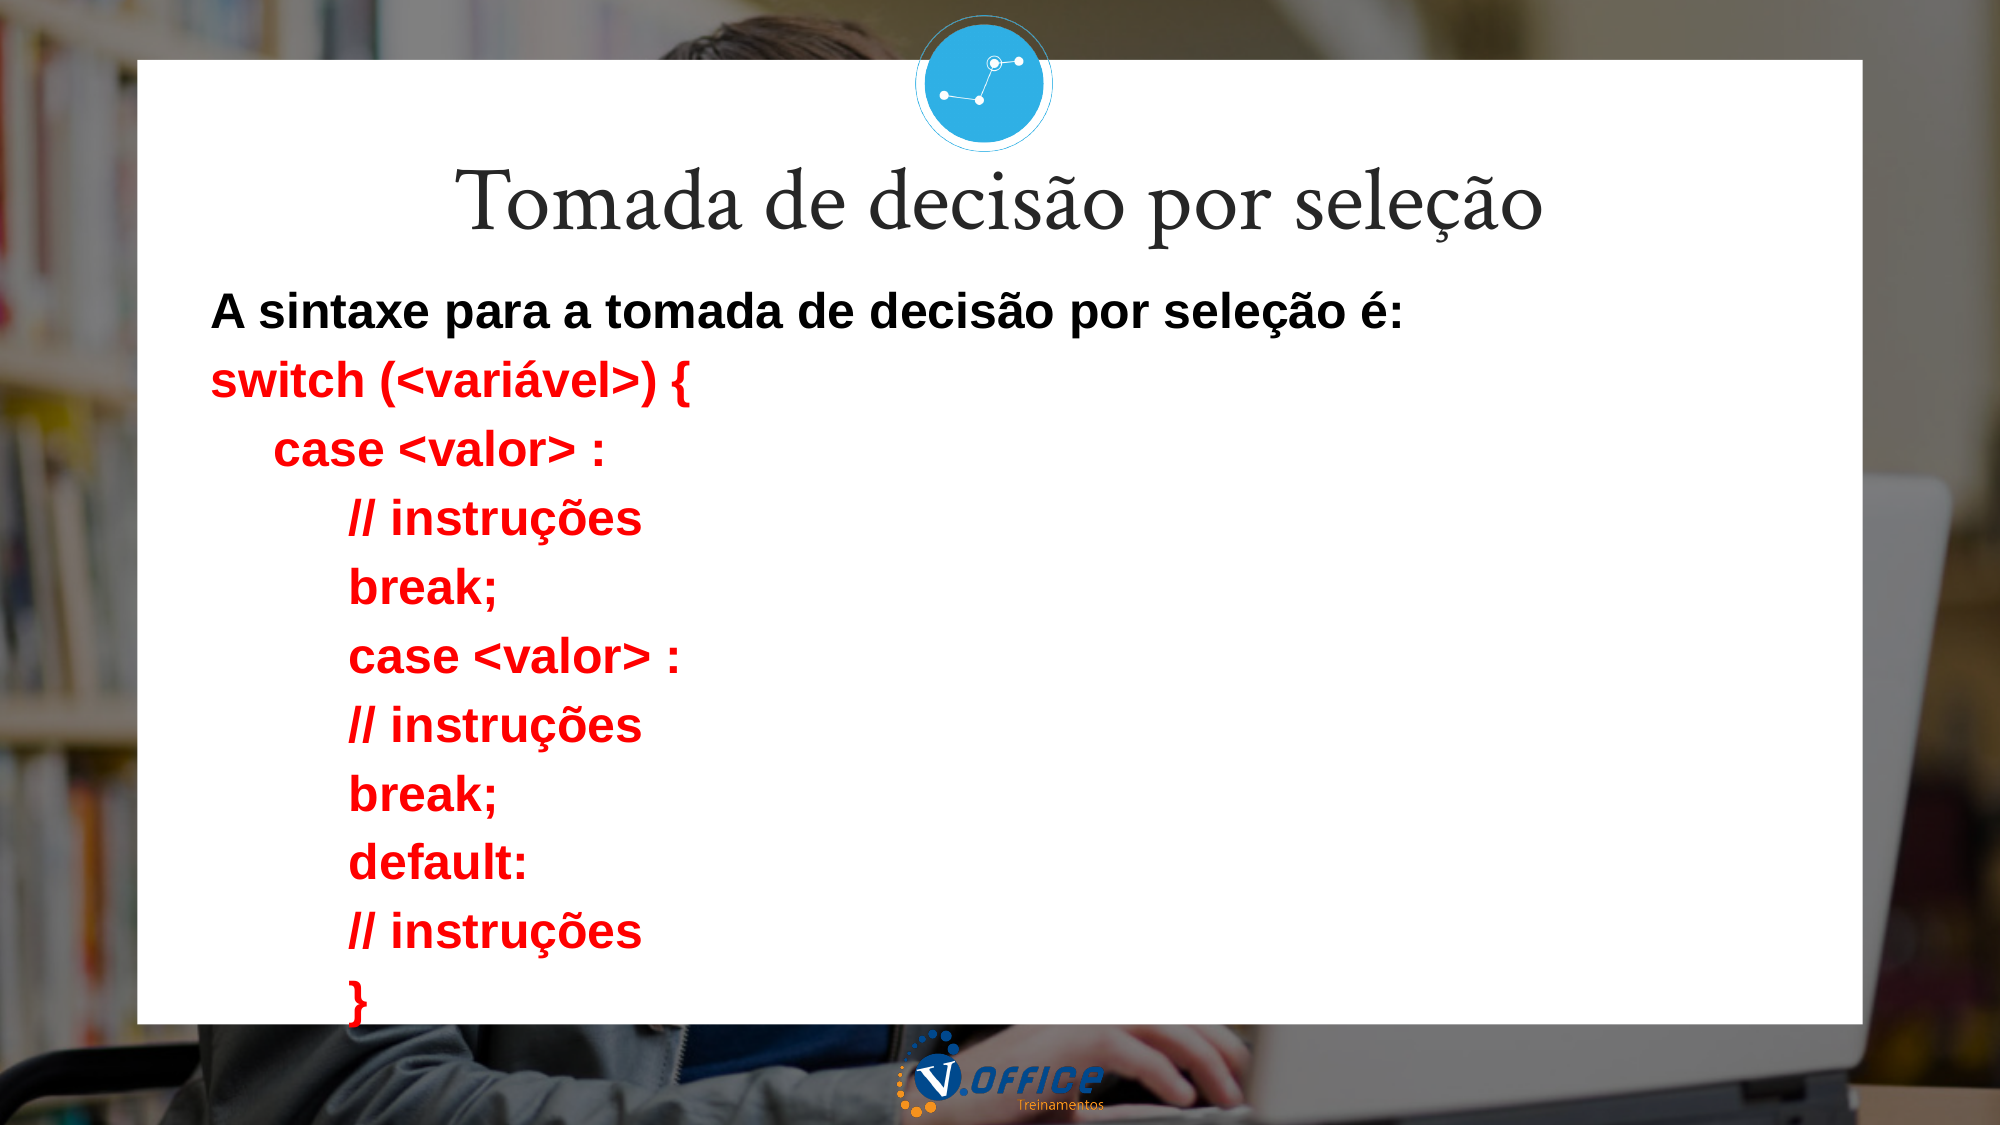

Tomada de decisão por seleção
A sintaxe para a tomada de decisão por seleção é:
switch (<variável>) {
case <valor> :
// instruções
break;
case <valor> :
// instruções
break;
default:
// instruções
}